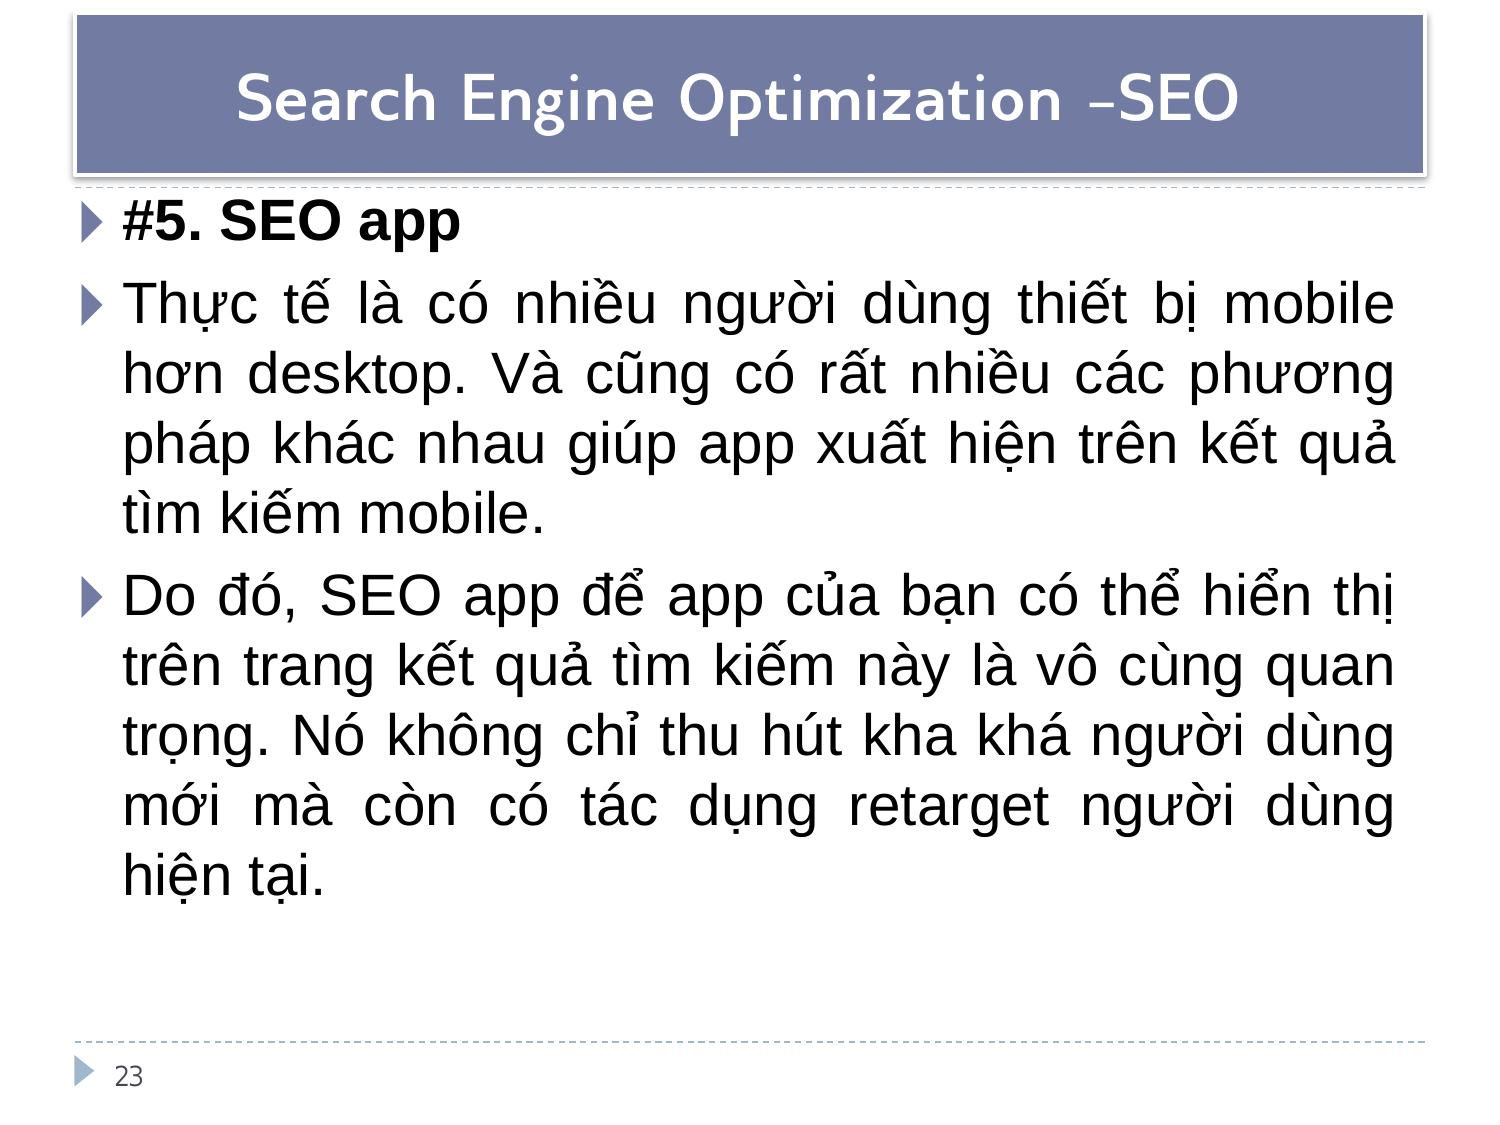

# Search Engine Optimization –SEO
#5. SEO app
Thực tế là có nhiều người dùng thiết bị mobile hơn desktop. Và cũng có rất nhiều các phương pháp khác nhau giúp app xuất hiện trên kết quả tìm kiếm mobile.
Do đó, SEO app để app của bạn có thể hiển thị trên trang kết quả tìm kiếm này là vô cùng quan trọng. Nó không chỉ thu hút kha khá người dùng mới mà còn có tác dụng retarget người dùng hiện tại.

23